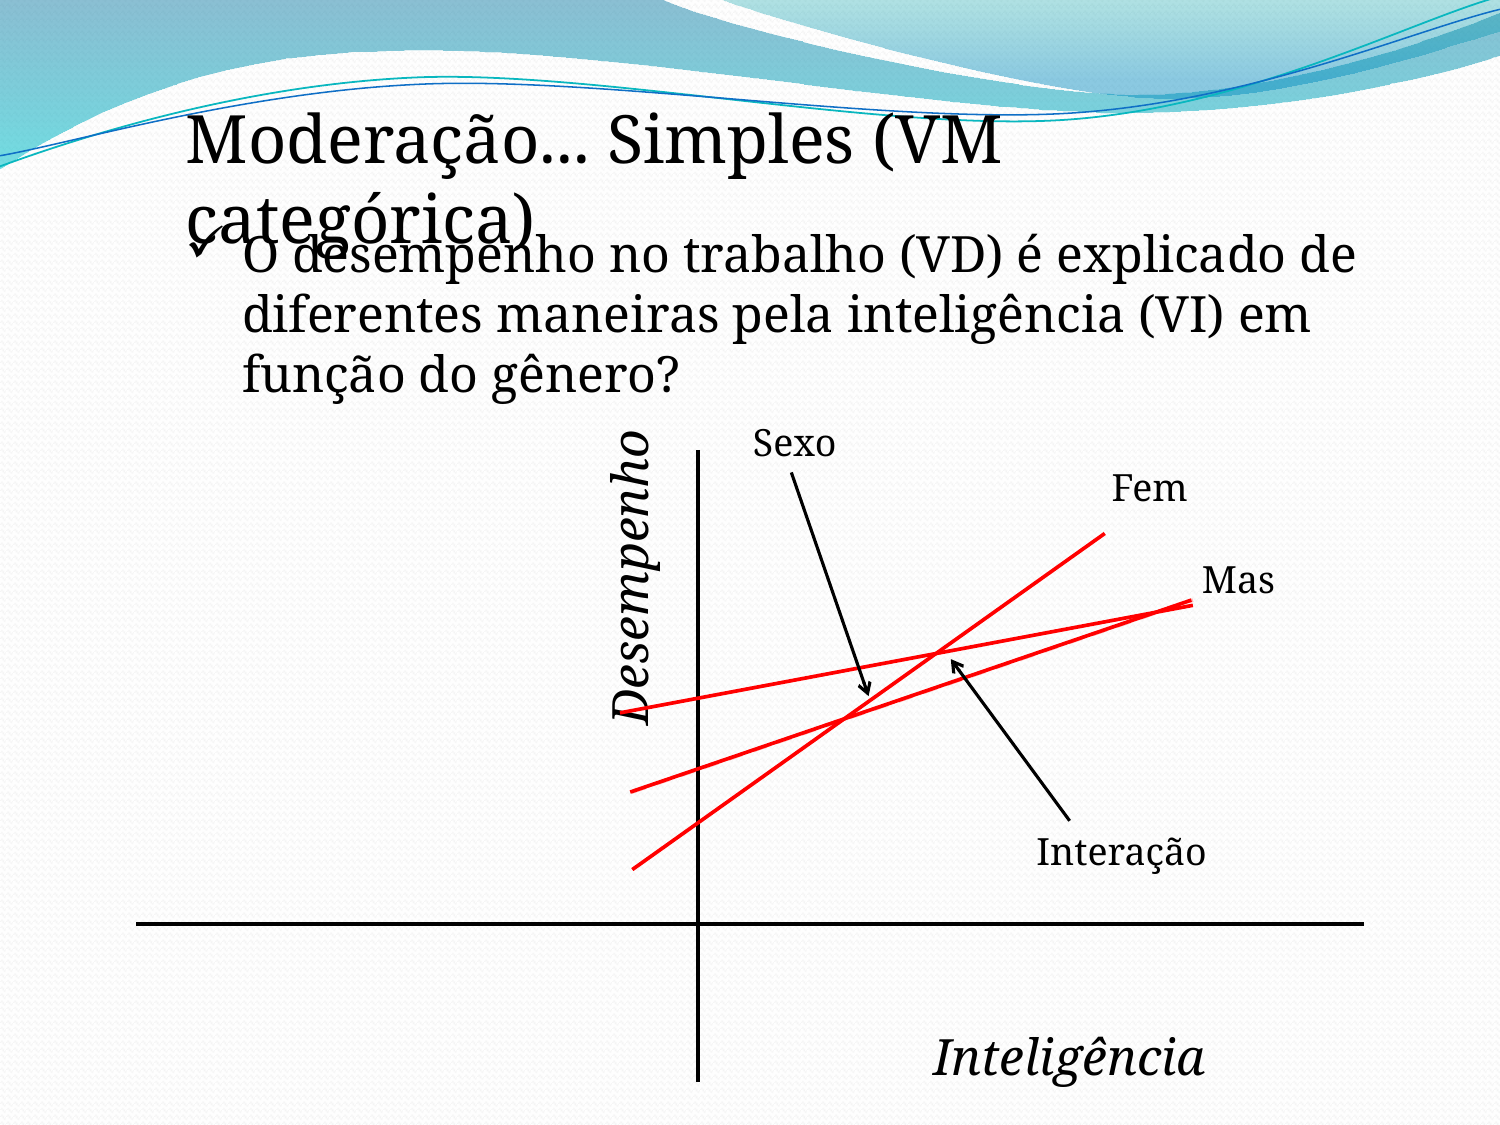

Moderação... Simples (VM categórica)
O desempenho no trabalho (VD) é explicado de diferentes maneiras pela inteligência (VI) em função do gênero?
Sexo
Fem
Desempenho
Mas
Interação
Inteligência